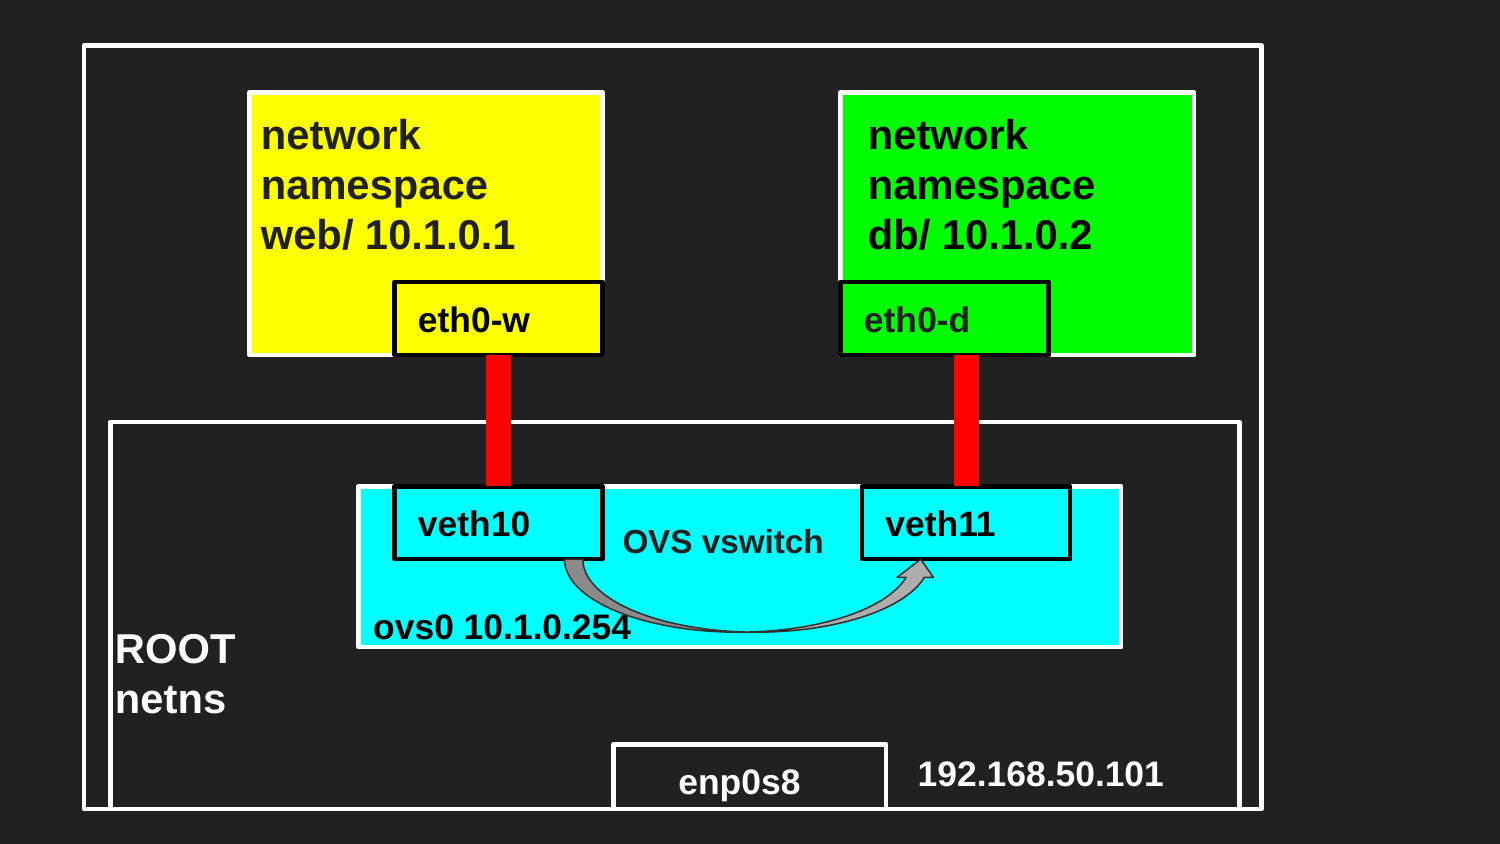

network namespace
web/ 10.1.0.1

network
namespace
db/ 10.1.0.2
 eth0-w
 eth0-d

 veth10
 veth11
 OVS vswitch

ovs0 10.1.0.254

ROOT
netns
  192.168.50.101
      enp0s8